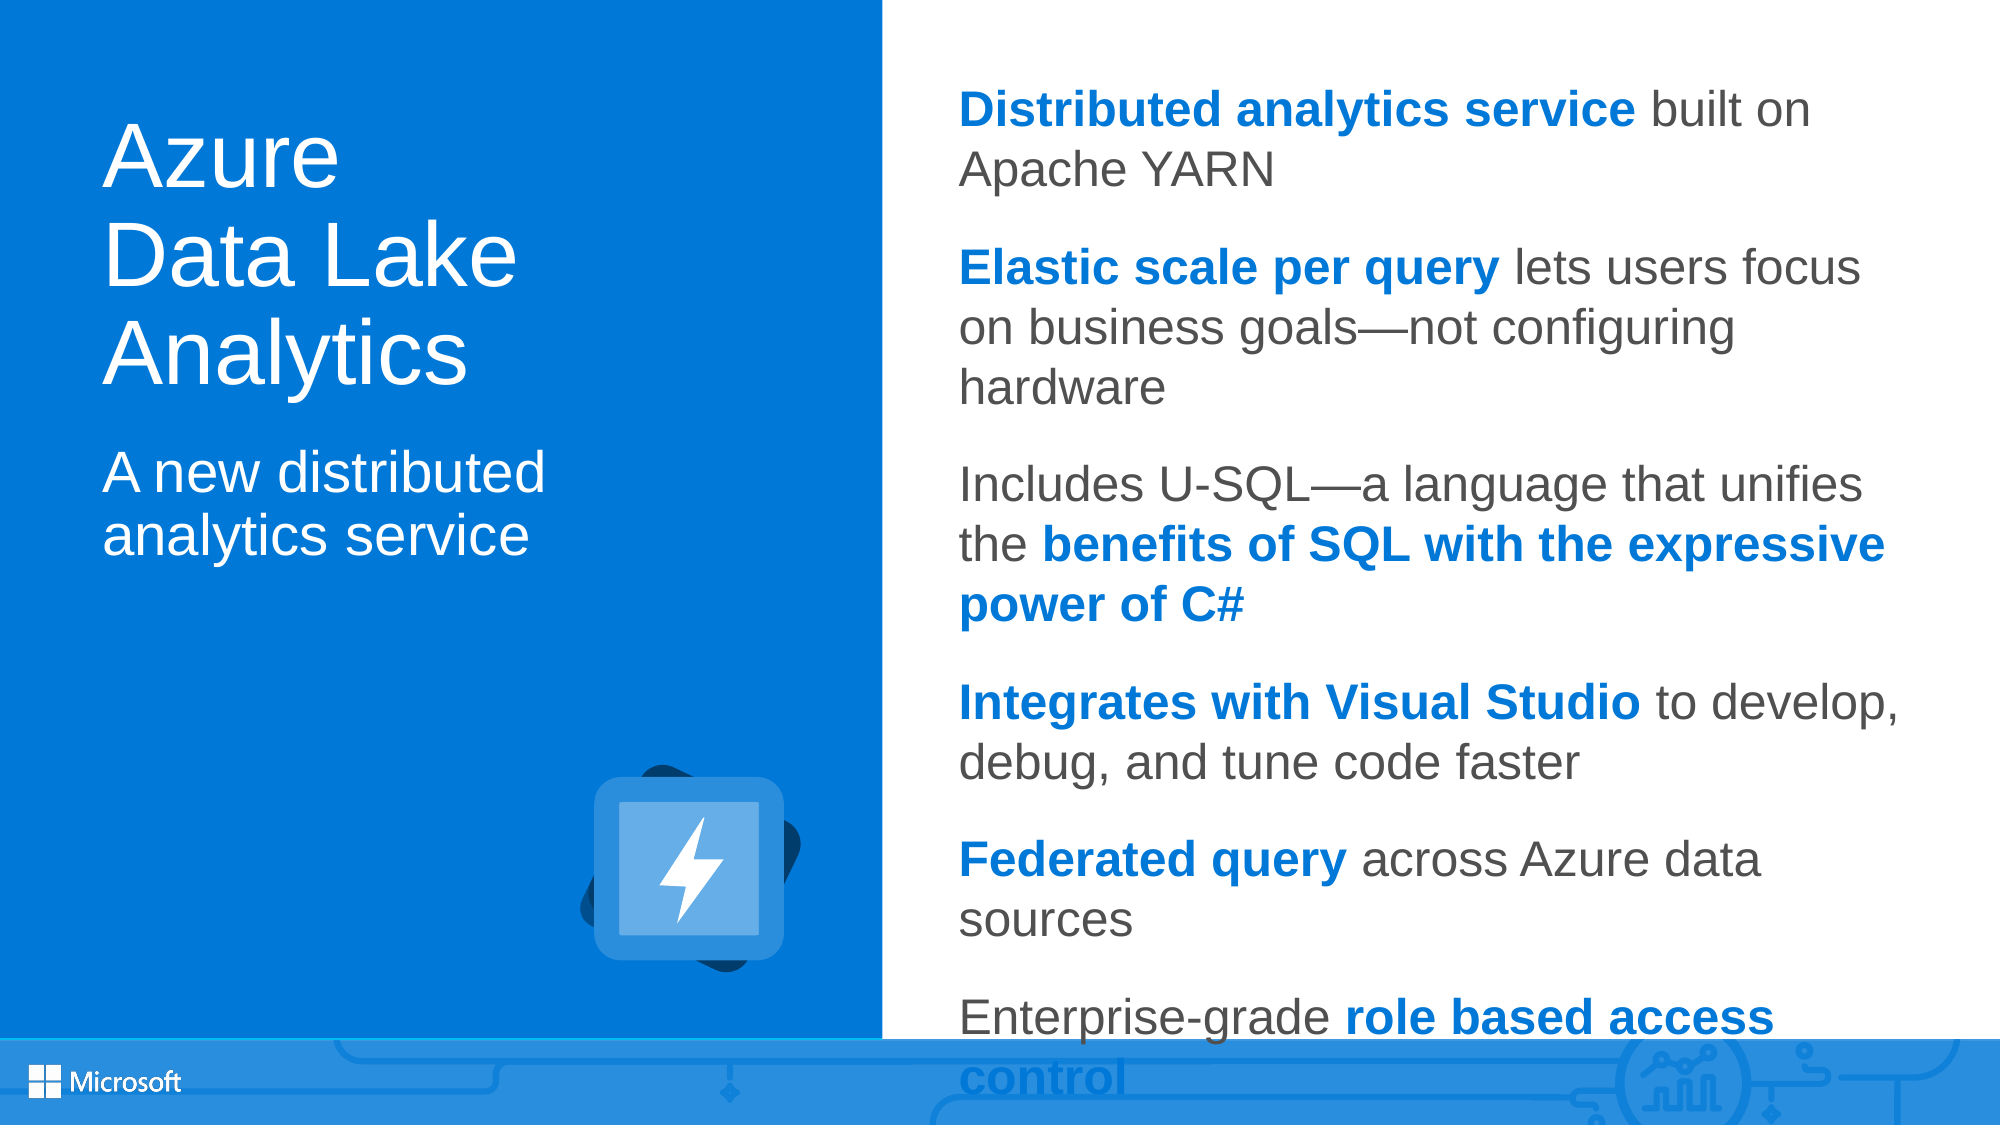

Distributed analytics service built on Apache YARN
Elastic scale per query lets users focus on business goals—not configuring hardware
Includes U-SQL—a language that unifies the benefits of SQL with the expressive power of C#
Integrates with Visual Studio to develop, debug, and tune code faster
Federated query across Azure data sources
Enterprise-grade role based access control
Azure
Data Lake Analytics
A new distributed
analytics service